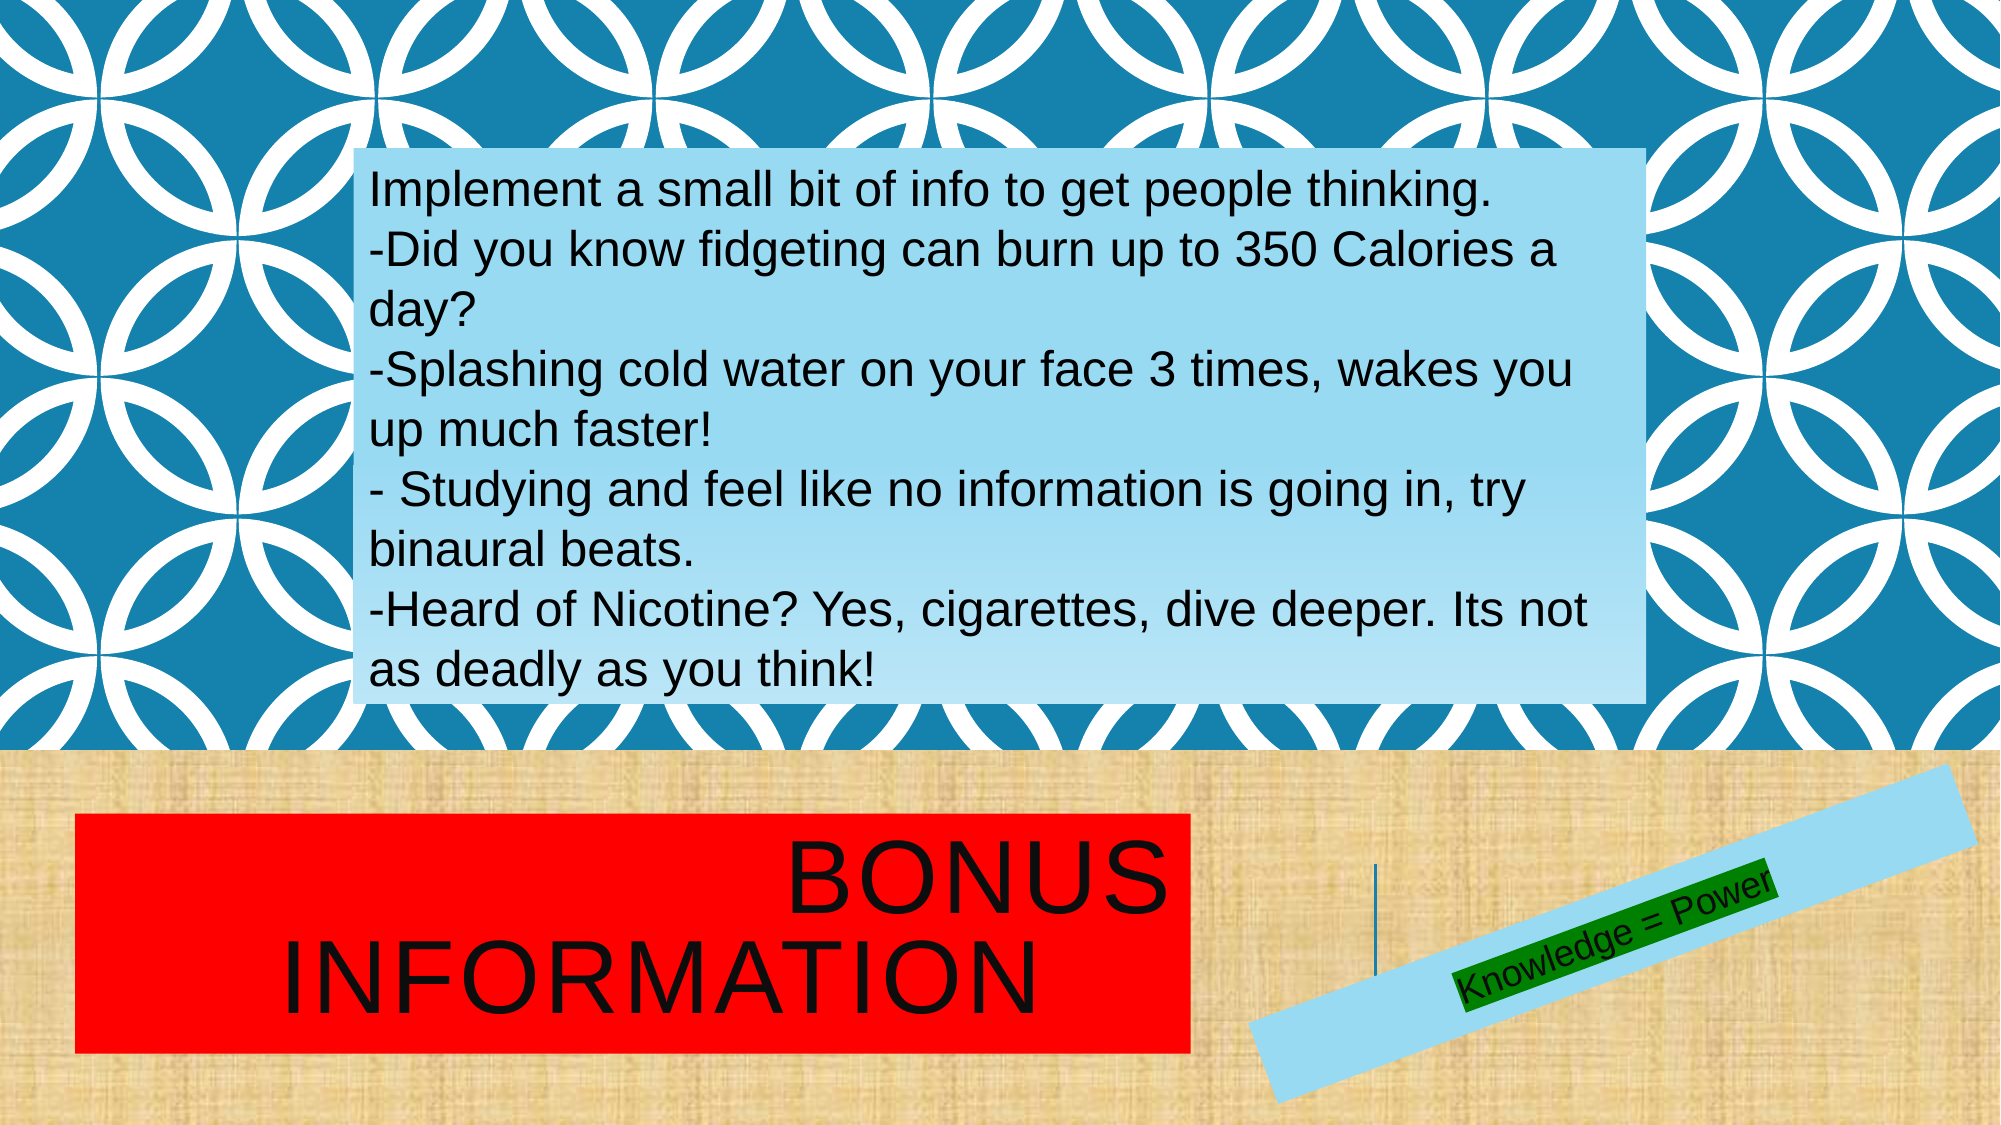

Implement a small bit of info to get people thinking.
-Did you know fidgeting can burn up to 350 Calories a day?
-Splashing cold water on your face 3 times, wakes you up much faster!
- Studying and feel like no information is going in, try binaural beats.
-Heard of Nicotine? Yes, cigarettes, dive deeper. Its not as deadly as you think!
# Bonus information
Knowledge = Power